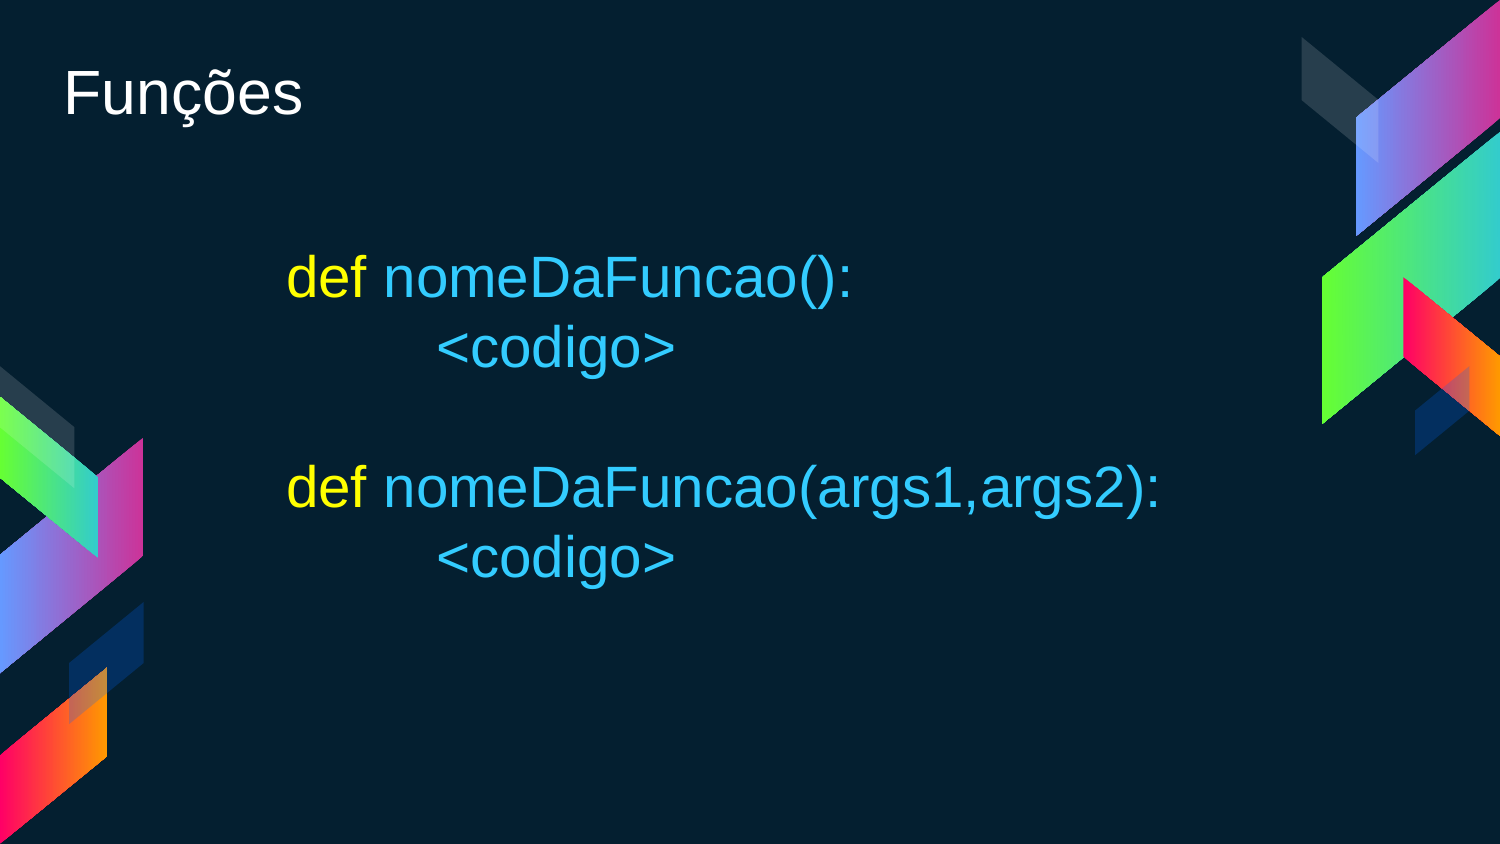

Funções
def nomeDaFuncao():
	<codigo>

def nomeDaFuncao(args1,args2):
	<codigo>